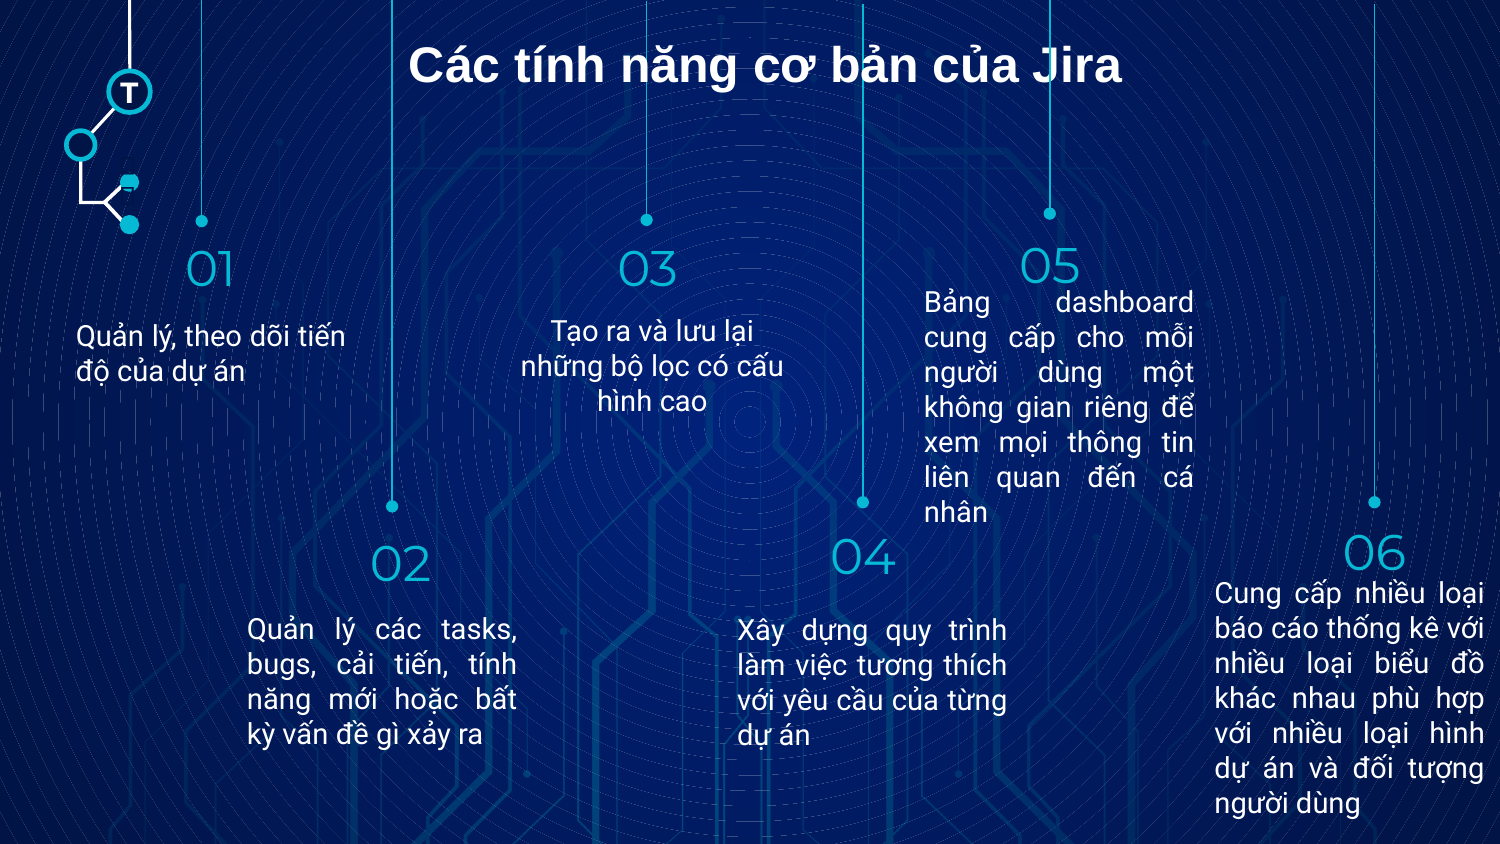

Các tính năng cơ bản của Jira
T

🠺

🠺
05
01
03
Bảng dashboard cung cấp cho mỗi người dùng một không gian riêng để xem mọi thông tin liên quan đến cá nhân
Tạo ra và lưu lại những bộ lọc có cấu hình cao
Quản lý, theo dõi tiến độ của dự án
06
04
02
Cung cấp nhiều loại báo cáo thống kê với nhiều loại biểu đồ khác nhau phù hợp với nhiều loại hình dự án và đối tượng người dùng
Quản lý các tasks, bugs, cải tiến, tính năng mới hoặc bất kỳ vấn đề gì xảy ra
Xây dựng quy trình làm việc tương thích với yêu cầu của từng dự án